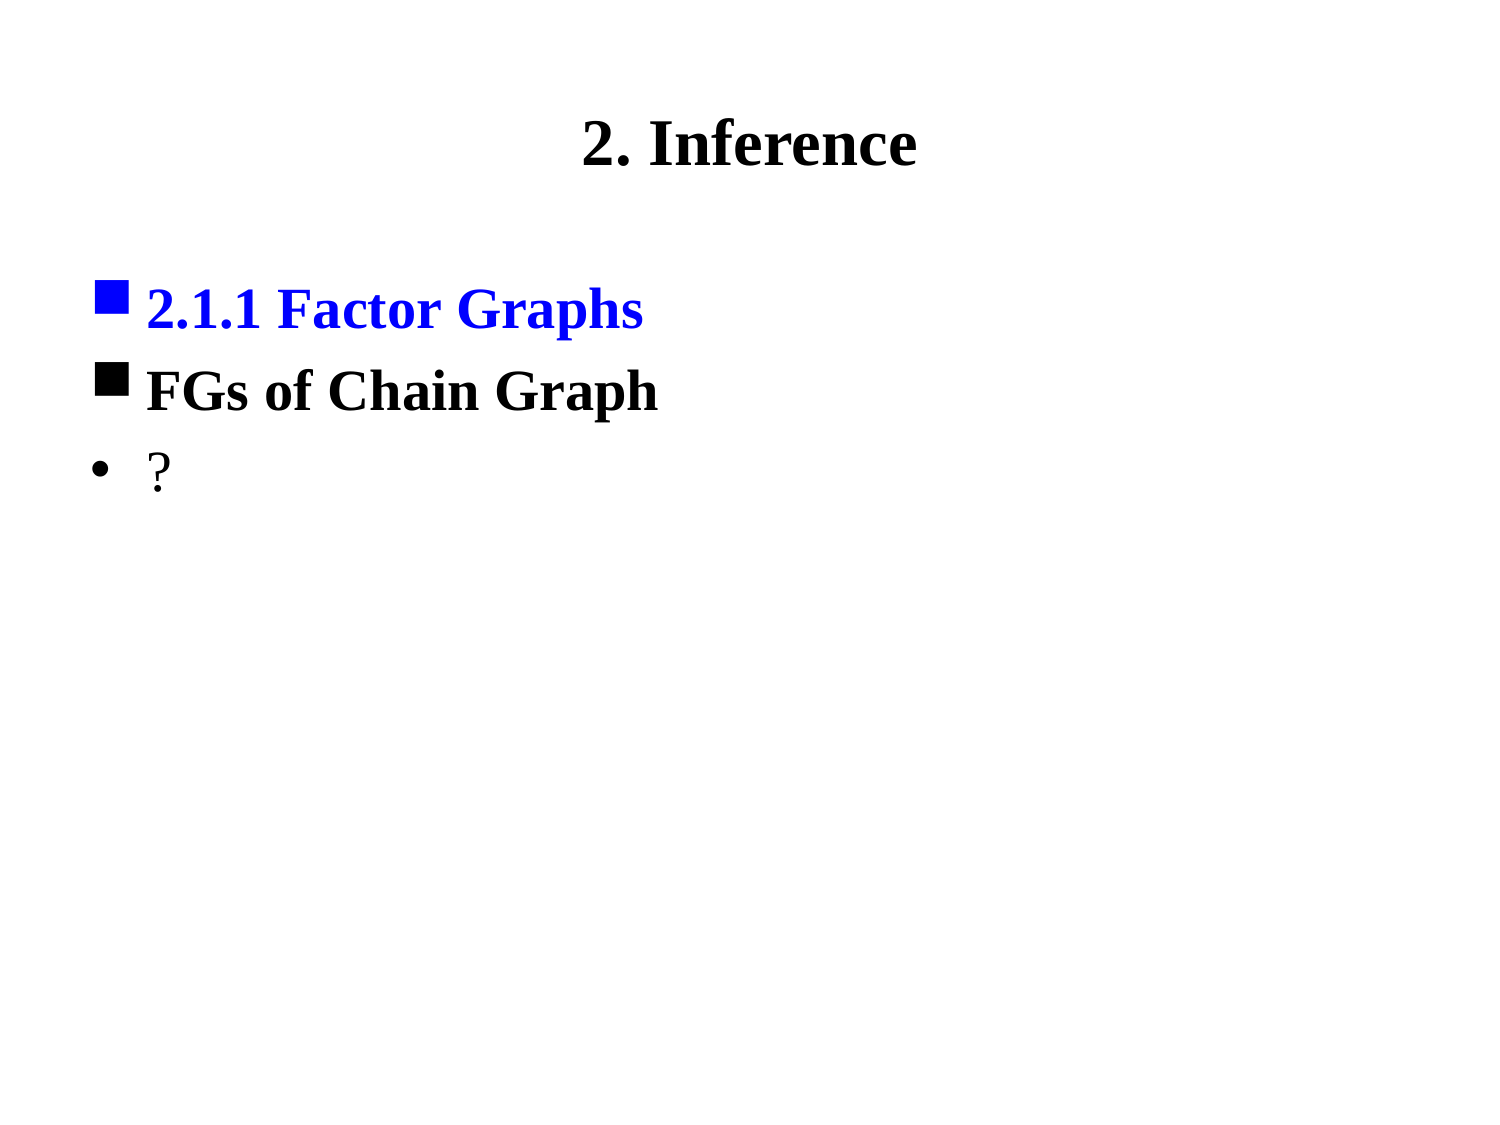

# 2. Inference
2.1.1 Factor Graphs
FGs of Chain Graph
?